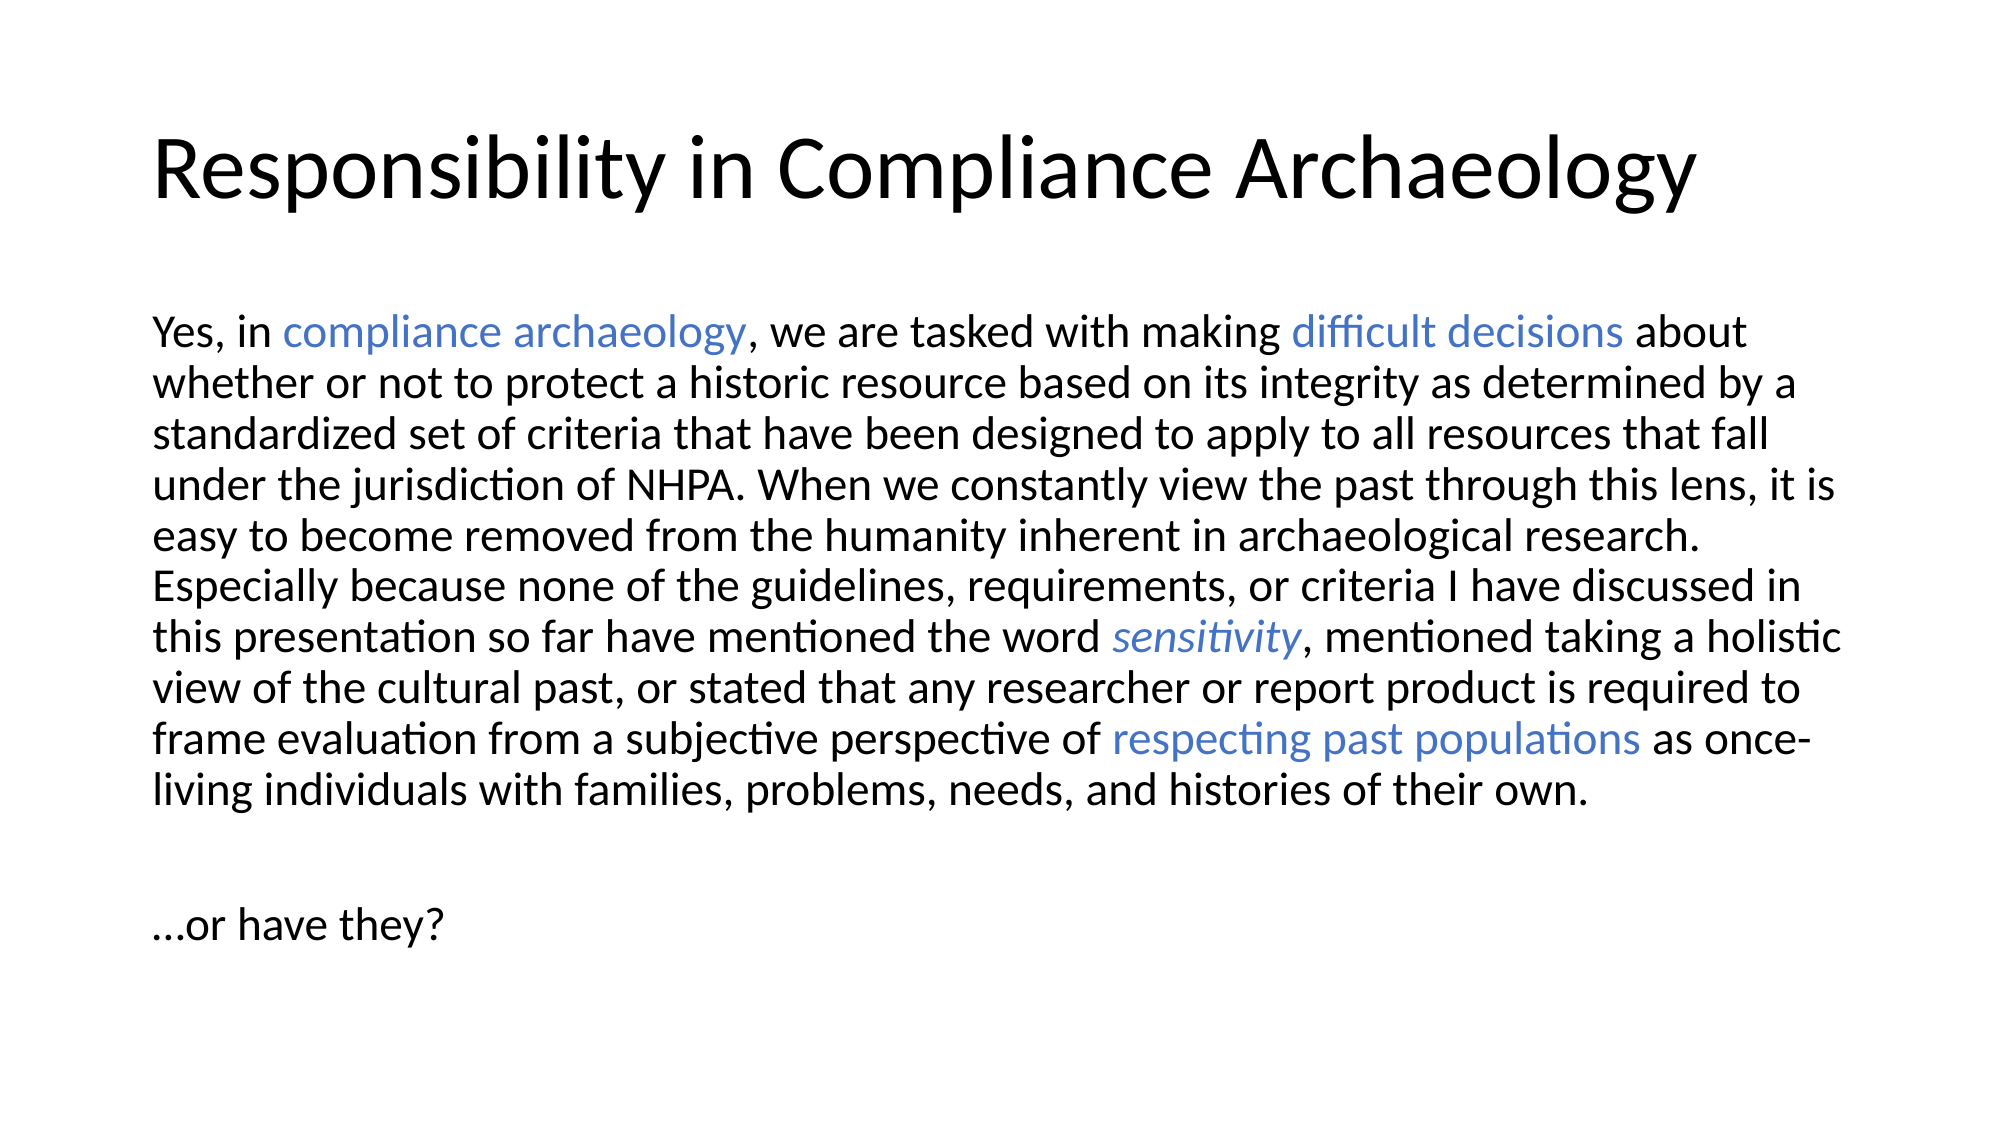

# Responsibility in Compliance Archaeology
Yes, in compliance archaeology, we are tasked with making difficult decisions about whether or not to protect a historic resource based on its integrity as determined by a standardized set of criteria that have been designed to apply to all resources that fall under the jurisdiction of NHPA. When we constantly view the past through this lens, it is easy to become removed from the humanity inherent in archaeological research. Especially because none of the guidelines, requirements, or criteria I have discussed in this presentation so far have mentioned the word sensitivity, mentioned taking a holistic view of the cultural past, or stated that any researcher or report product is required to frame evaluation from a subjective perspective of respecting past populations as once-living individuals with families, problems, needs, and histories of their own.

…or have they?